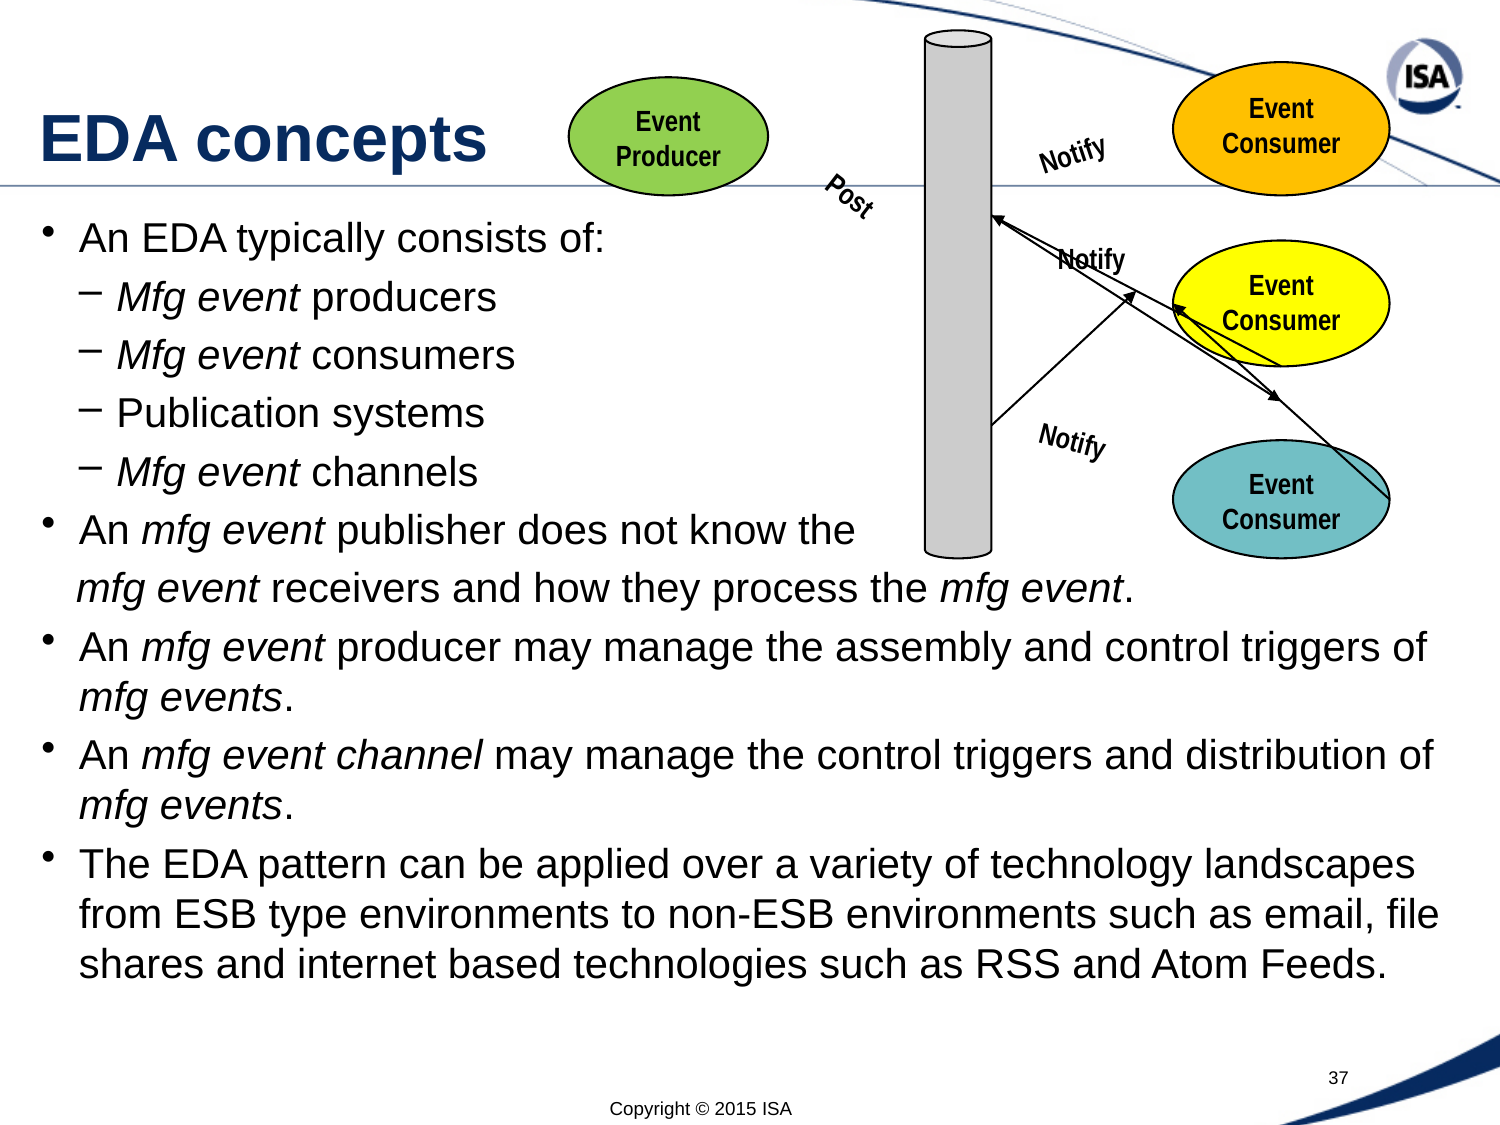

Event
Consumer
Event
Producer
Notify
Post
Notify
Event
Consumer
Notify
Event
Consumer
# EDA concepts
An EDA typically consists of:
Mfg event producers
Mfg event consumers
Publication systems
Mfg event channels
An mfg event publisher does not know the
   mfg event receivers and how they process the mfg event.
An mfg event producer may manage the assembly and control triggers of mfg events.
An mfg event channel may manage the control triggers and distribution of mfg events.
The EDA pattern can be applied over a variety of technology landscapes from ESB type environments to non-ESB environments such as email, file shares and internet based technologies such as RSS and Atom Feeds.
Copyright © 2015 ISA